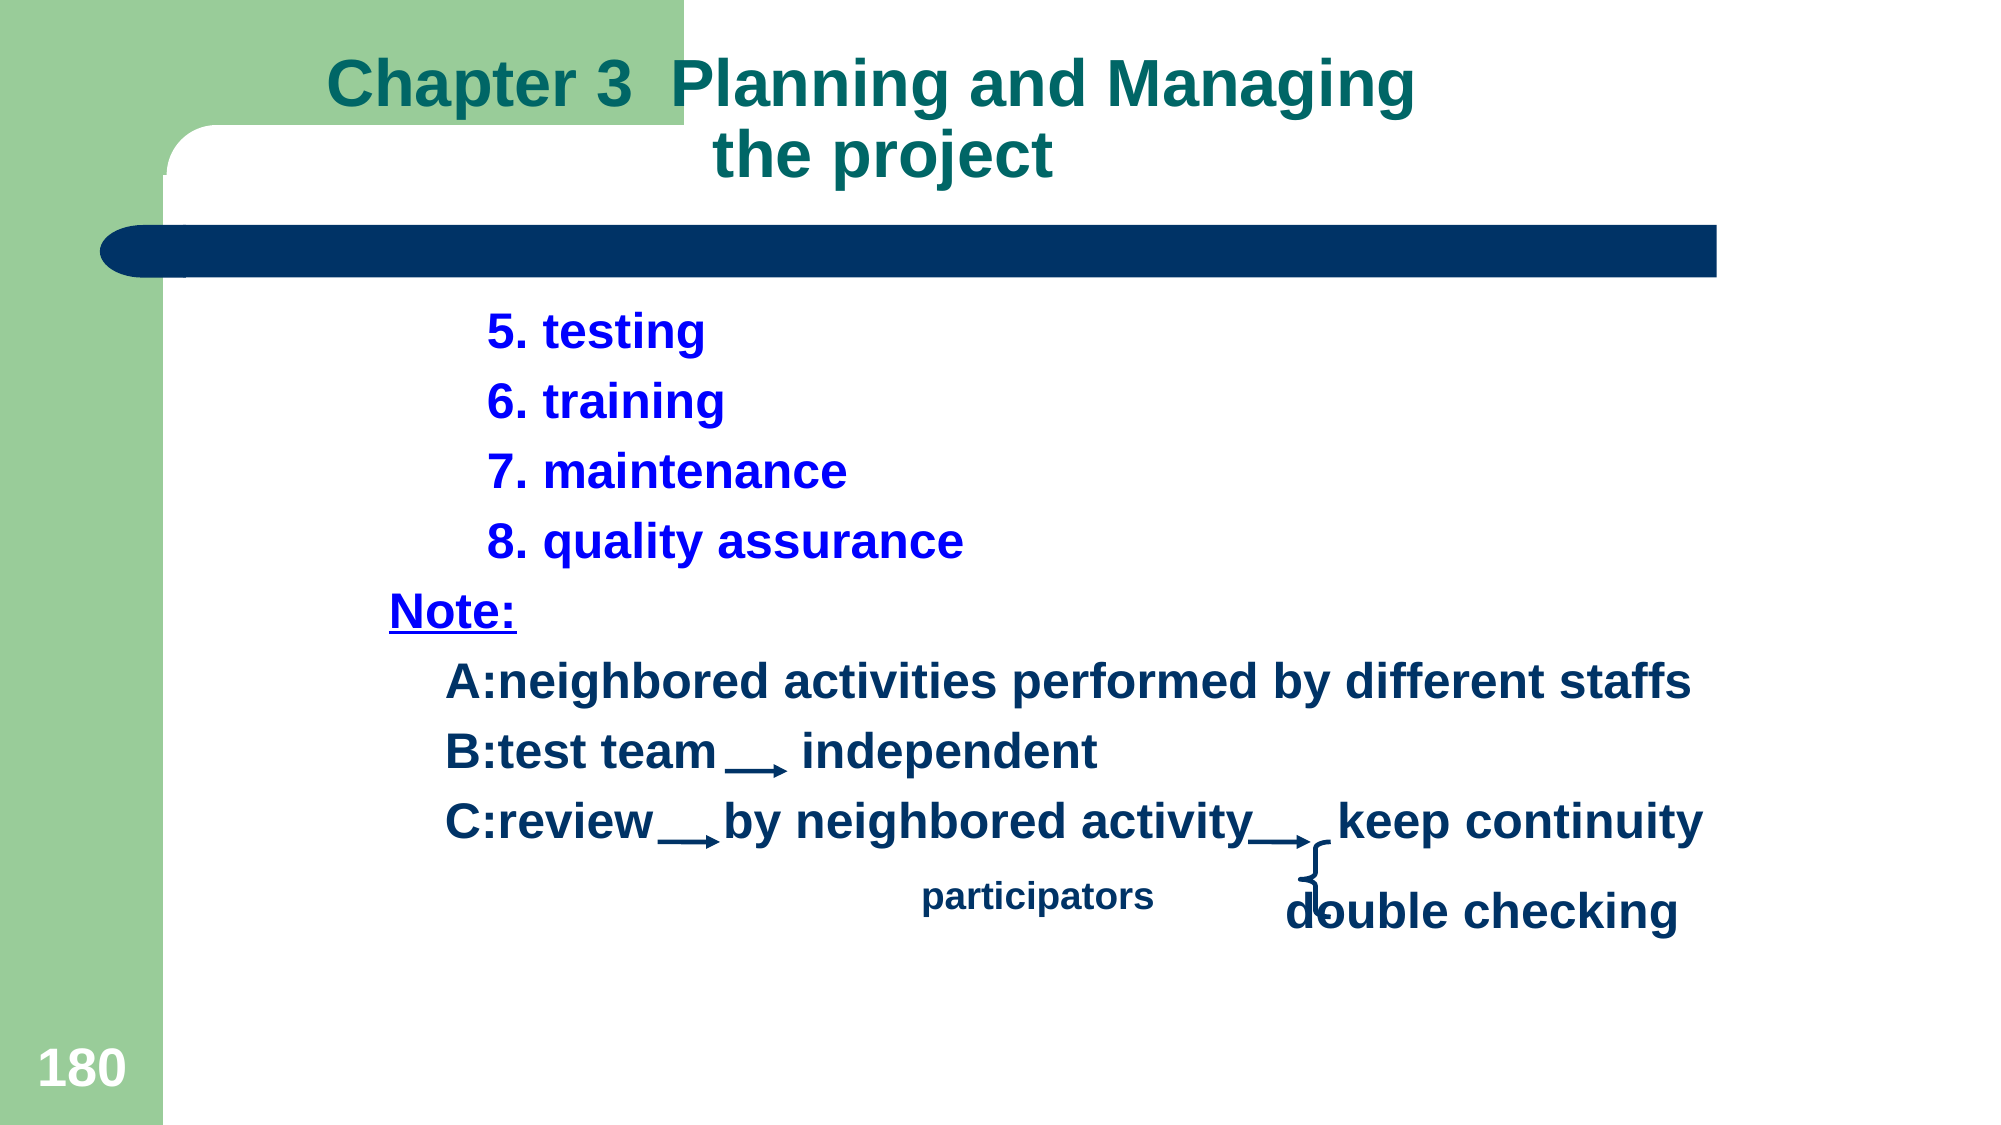

# Chapter 3  Planning and Managing the project
       5. testing
       6. training
       7. maintenance
       8. quality assurance
Note:
    A:neighbored activities performed by different staffs
    B:test team      independent
    C:review     by neighbored activity      keep continuity
                                      participators                double checking

180